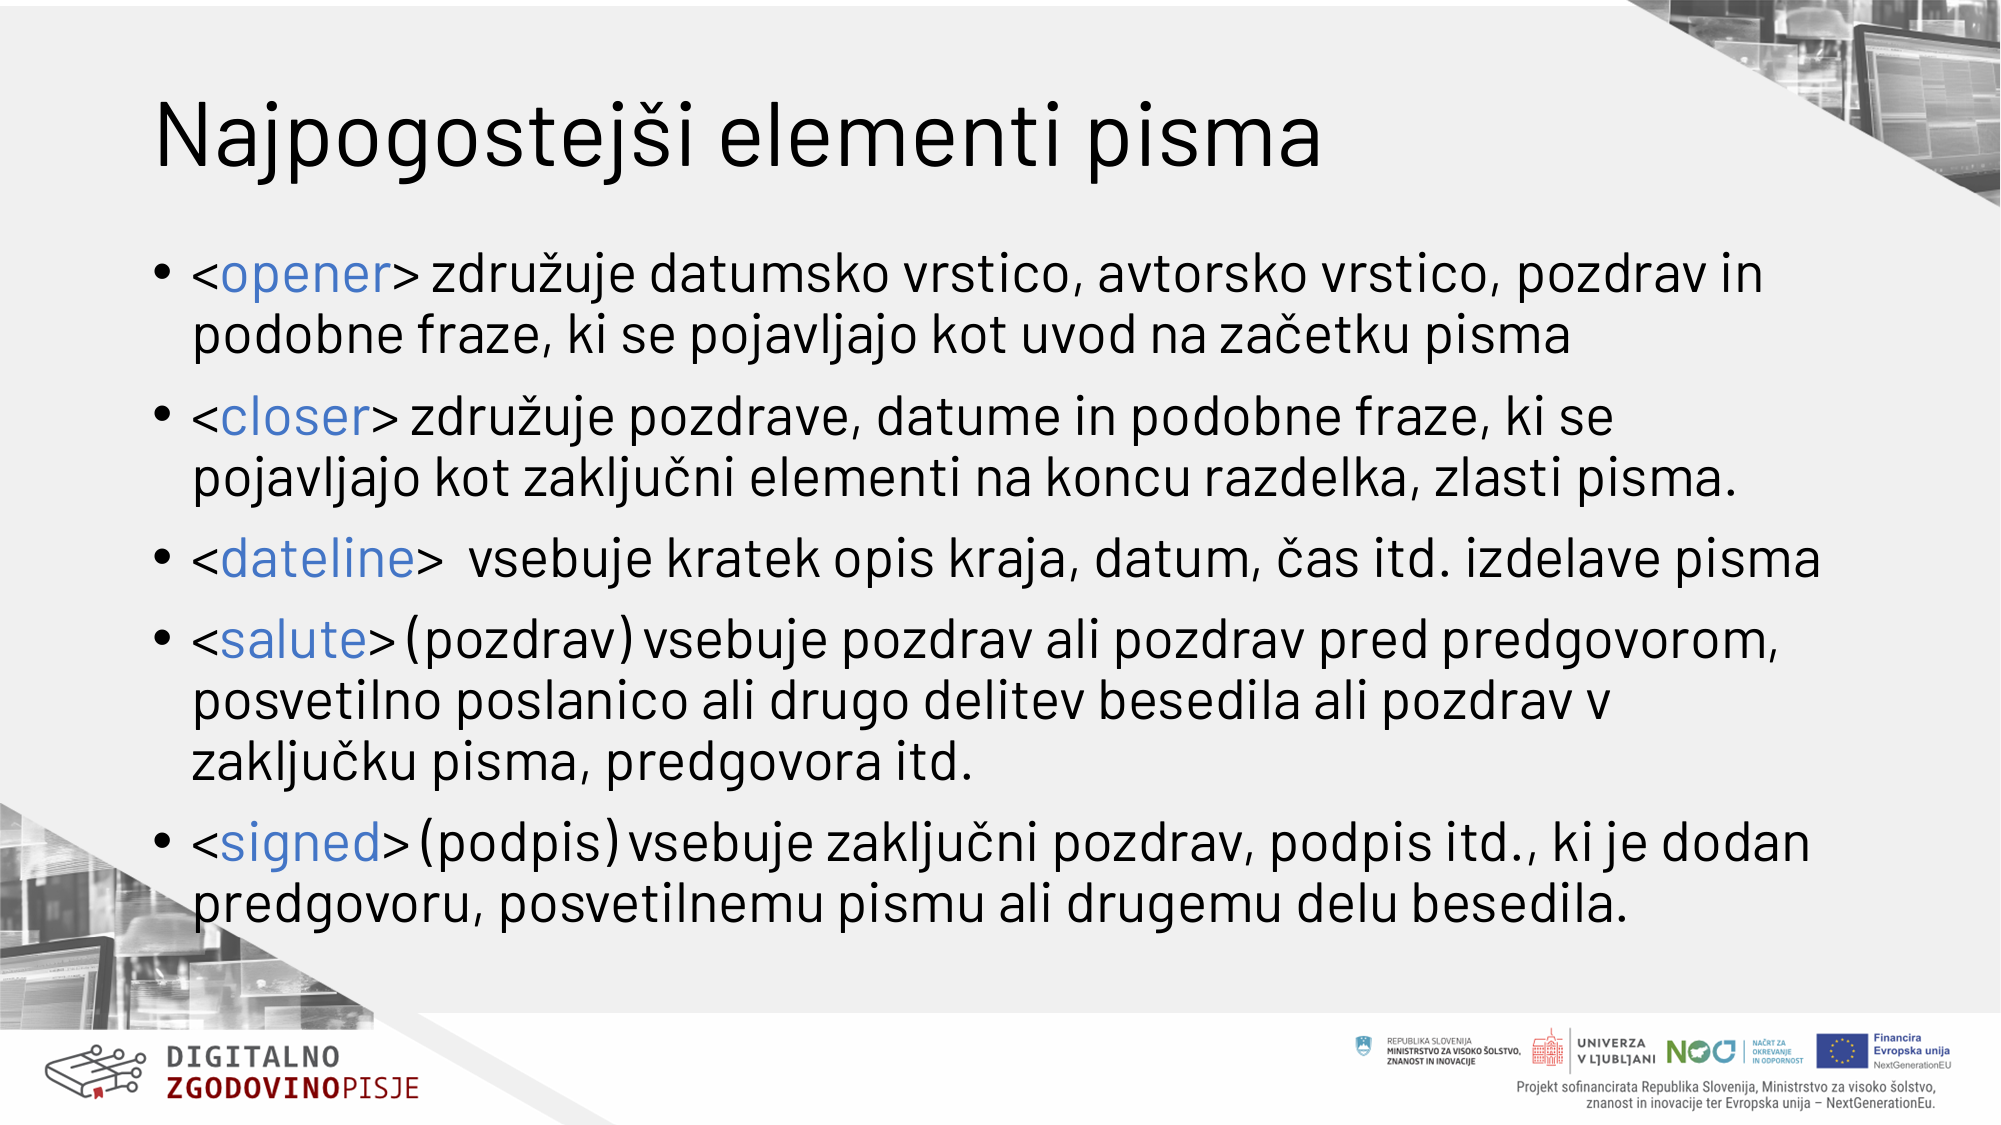

# Najpogostejši elementi pisma
<opener> združuje datumsko vrstico, avtorsko vrstico, pozdrav in podobne fraze, ki se pojavljajo kot uvod na začetku pisma
<closer> združuje pozdrave, datume in podobne fraze, ki se pojavljajo kot zaključni elementi na koncu razdelka, zlasti pisma.
<dateline>  vsebuje kratek opis kraja, datum, čas itd. izdelave pisma
<salute> (pozdrav) vsebuje pozdrav ali pozdrav pred predgovorom, posvetilno poslanico ali drugo delitev besedila ali pozdrav v zaključku pisma, predgovora itd.
<signed> (podpis) vsebuje zaključni pozdrav, podpis itd., ki je dodan predgovoru, posvetilnemu pismu ali drugemu delu besedila.